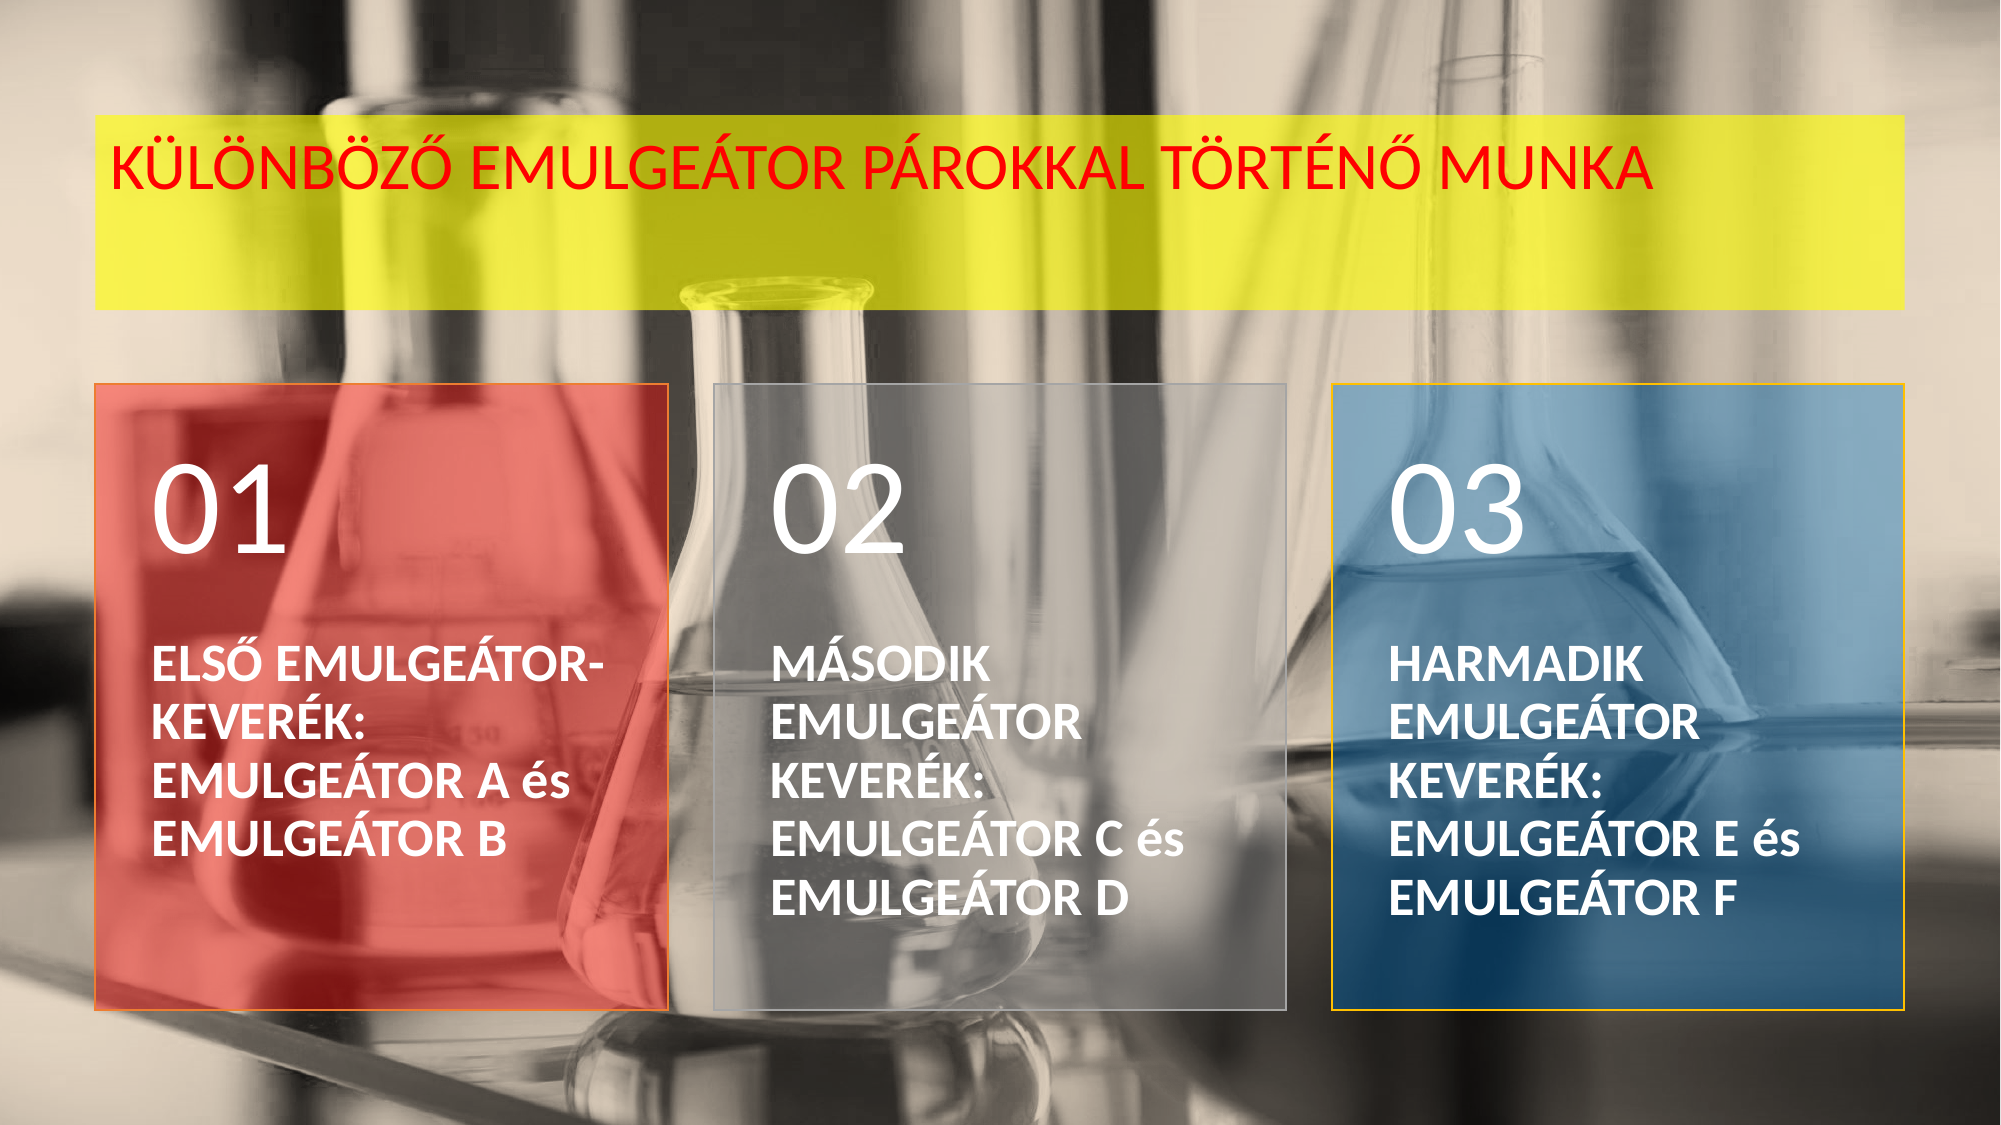

KÜLÖNBÖZŐ EMULGEÁTOR PÁROKKAL TÖRTÉNŐ MUNKA
ELSŐ EMULGEÁTOR-KEVERÉK: EMULGEÁTOR A és EMULGEÁTOR B
01
MÁSODIK EMULGEÁTOR KEVERÉK: EMULGEÁTOR C és EMULGEÁTOR D
02
HARMADIK EMULGEÁTOR KEVERÉK:  EMULGEÁTOR E és EMULGEÁTOR F
03